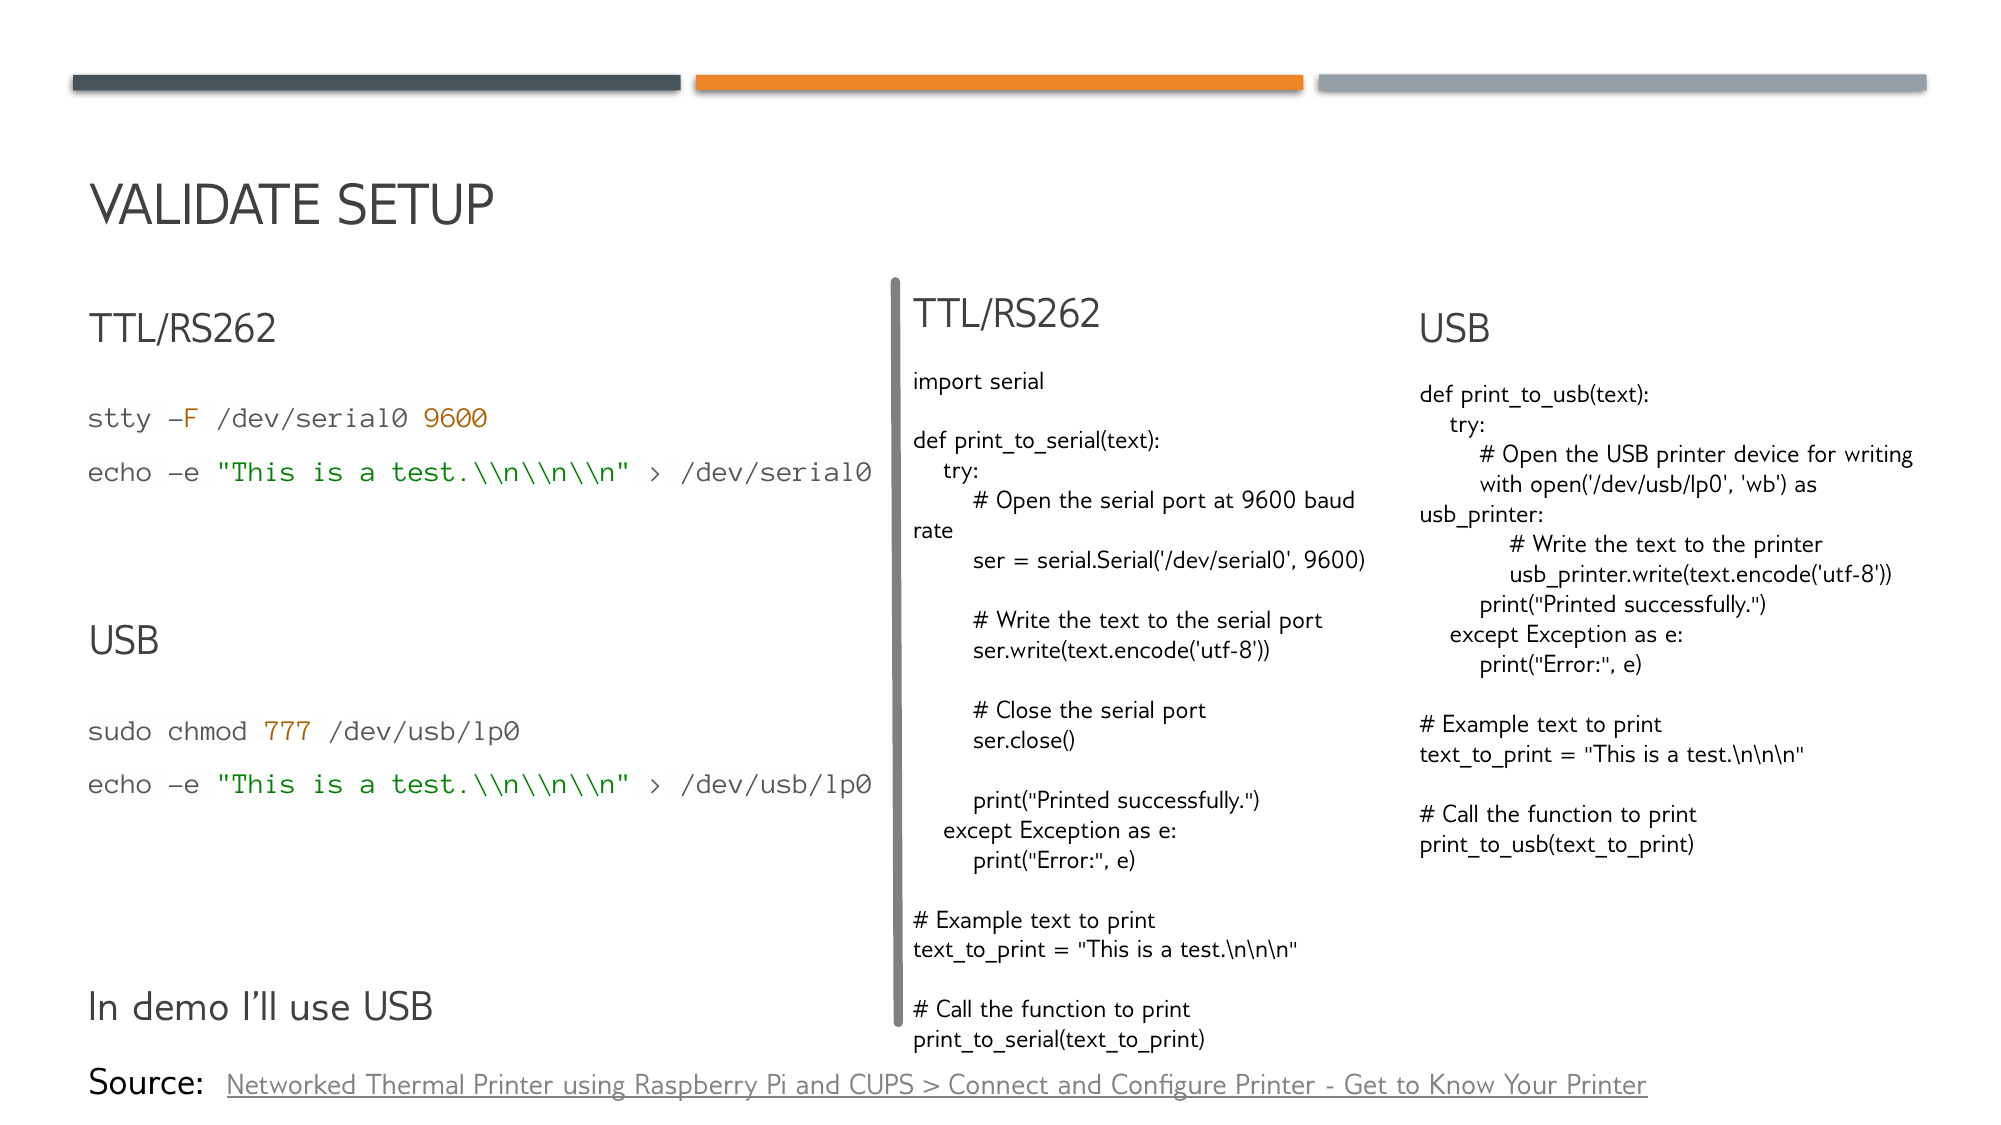

# Validate setup
TTL/RS262
TTL/RS262
USB
import serial

def print_to_serial(text):
    try:
        # Open the serial port at 9600 baud rate
        ser = serial.Serial('/dev/serial0', 9600)

        # Write the text to the serial port
        ser.write(text.encode('utf-8'))

        # Close the serial port
        ser.close()

        print("Printed successfully.")
    except Exception as e:
        print("Error:", e)

# Example text to print
text_to_print = "This is a test.\n\n\n"

# Call the function to print
print_to_serial(text_to_print)
def print_to_usb(text):
    try:
        # Open the USB printer device for writing
        with open('/dev/usb/lp0', 'wb') as usb_printer:
            # Write the text to the printer
            usb_printer.write(text.encode('utf-8'))
        print("Printed successfully.")
    except Exception as e:
        print("Error:", e)

# Example text to print
text_to_print = "This is a test.\n\n\n"

# Call the function to print
print_to_usb(text_to_print)
stty -F /dev/serial0 9600
echo -e "This is a test.\\n\\n\\n" > /dev/serial0
USB
sudo chmod 777 /dev/usb/lp0
echo -e "This is a test.\\n\\n\\n" > /dev/usb/lp0
In demo I’ll use USB
Source:  Networked Thermal Printer using Raspberry Pi and CUPS > Connect and Configure Printer - Get to Know Your Printer